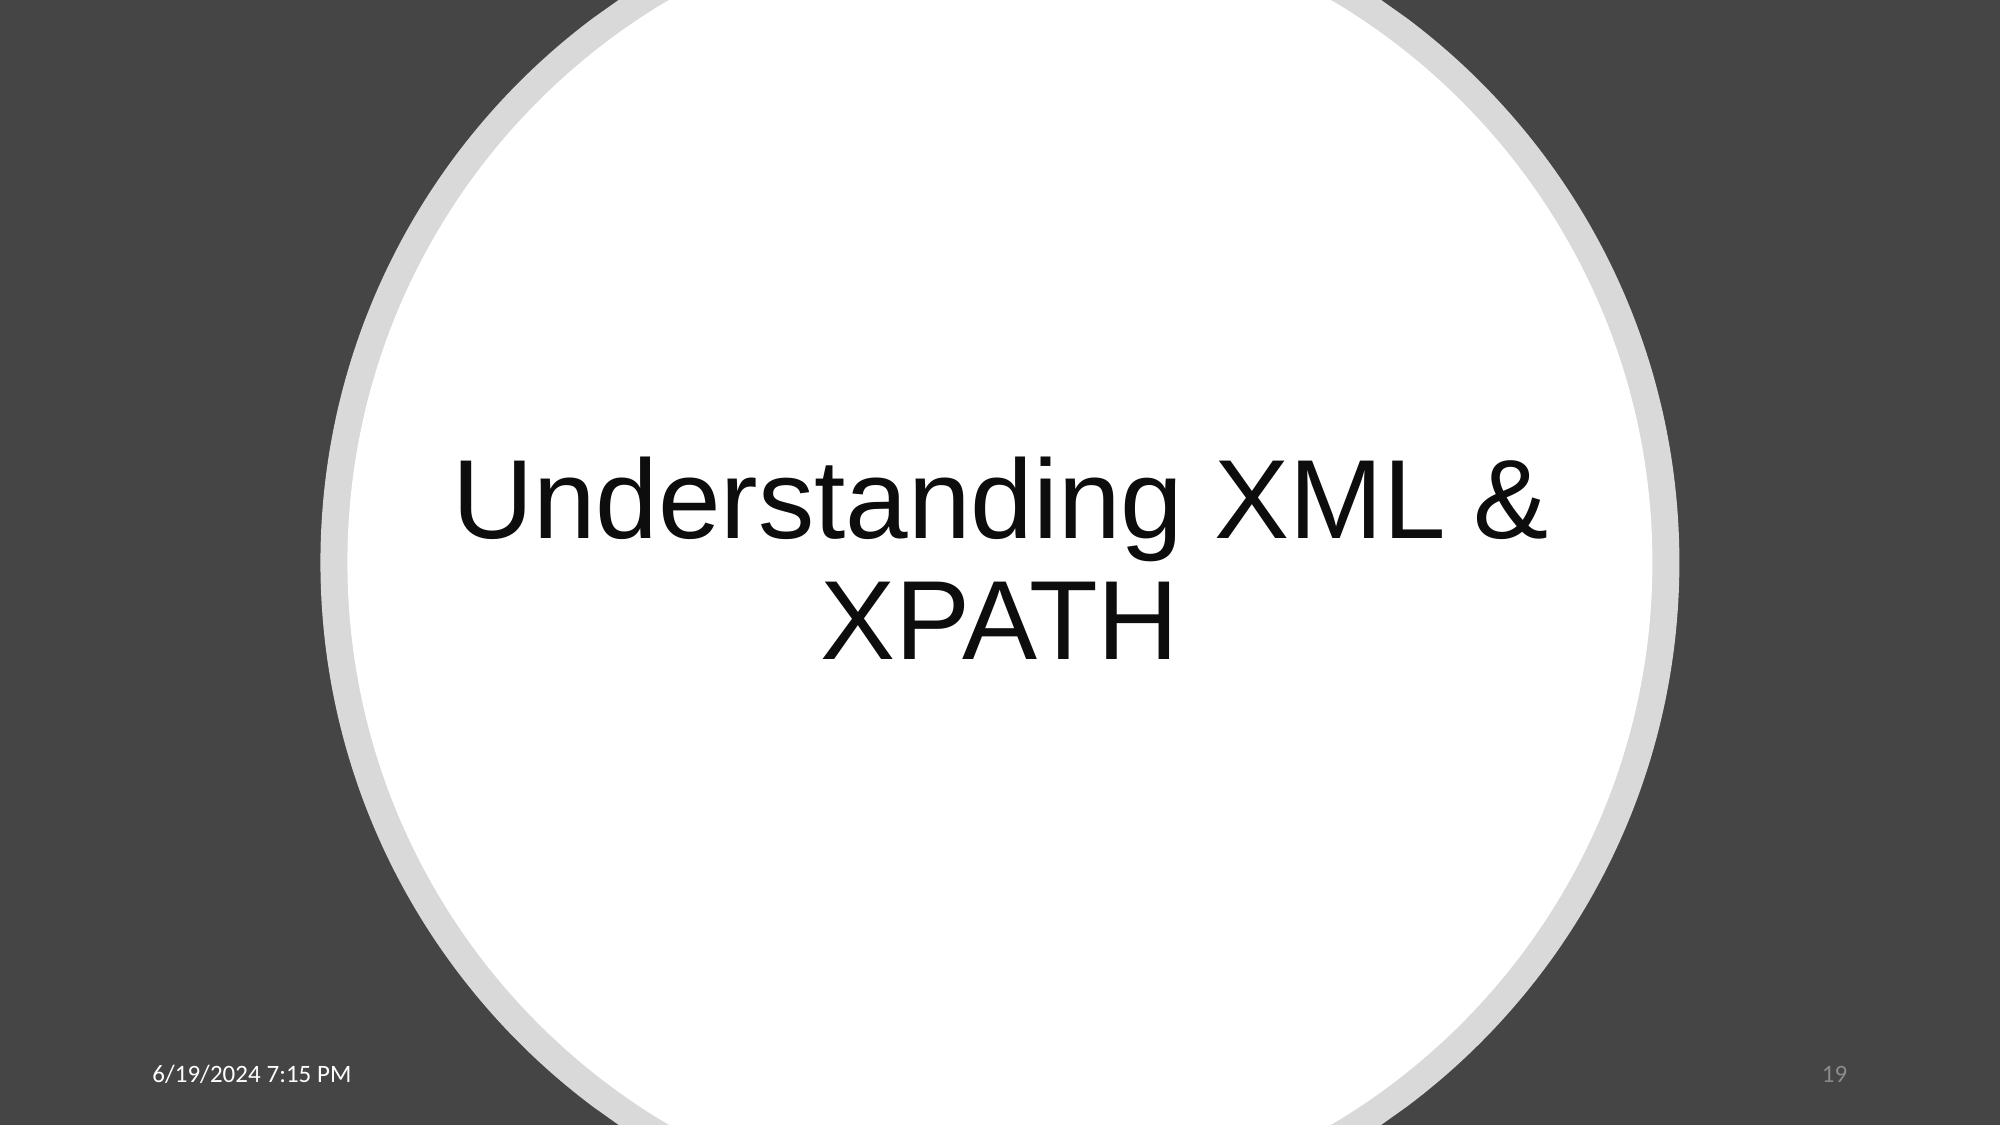

# Understanding XML & XPATH
6/19/2024 7:15 PM
19